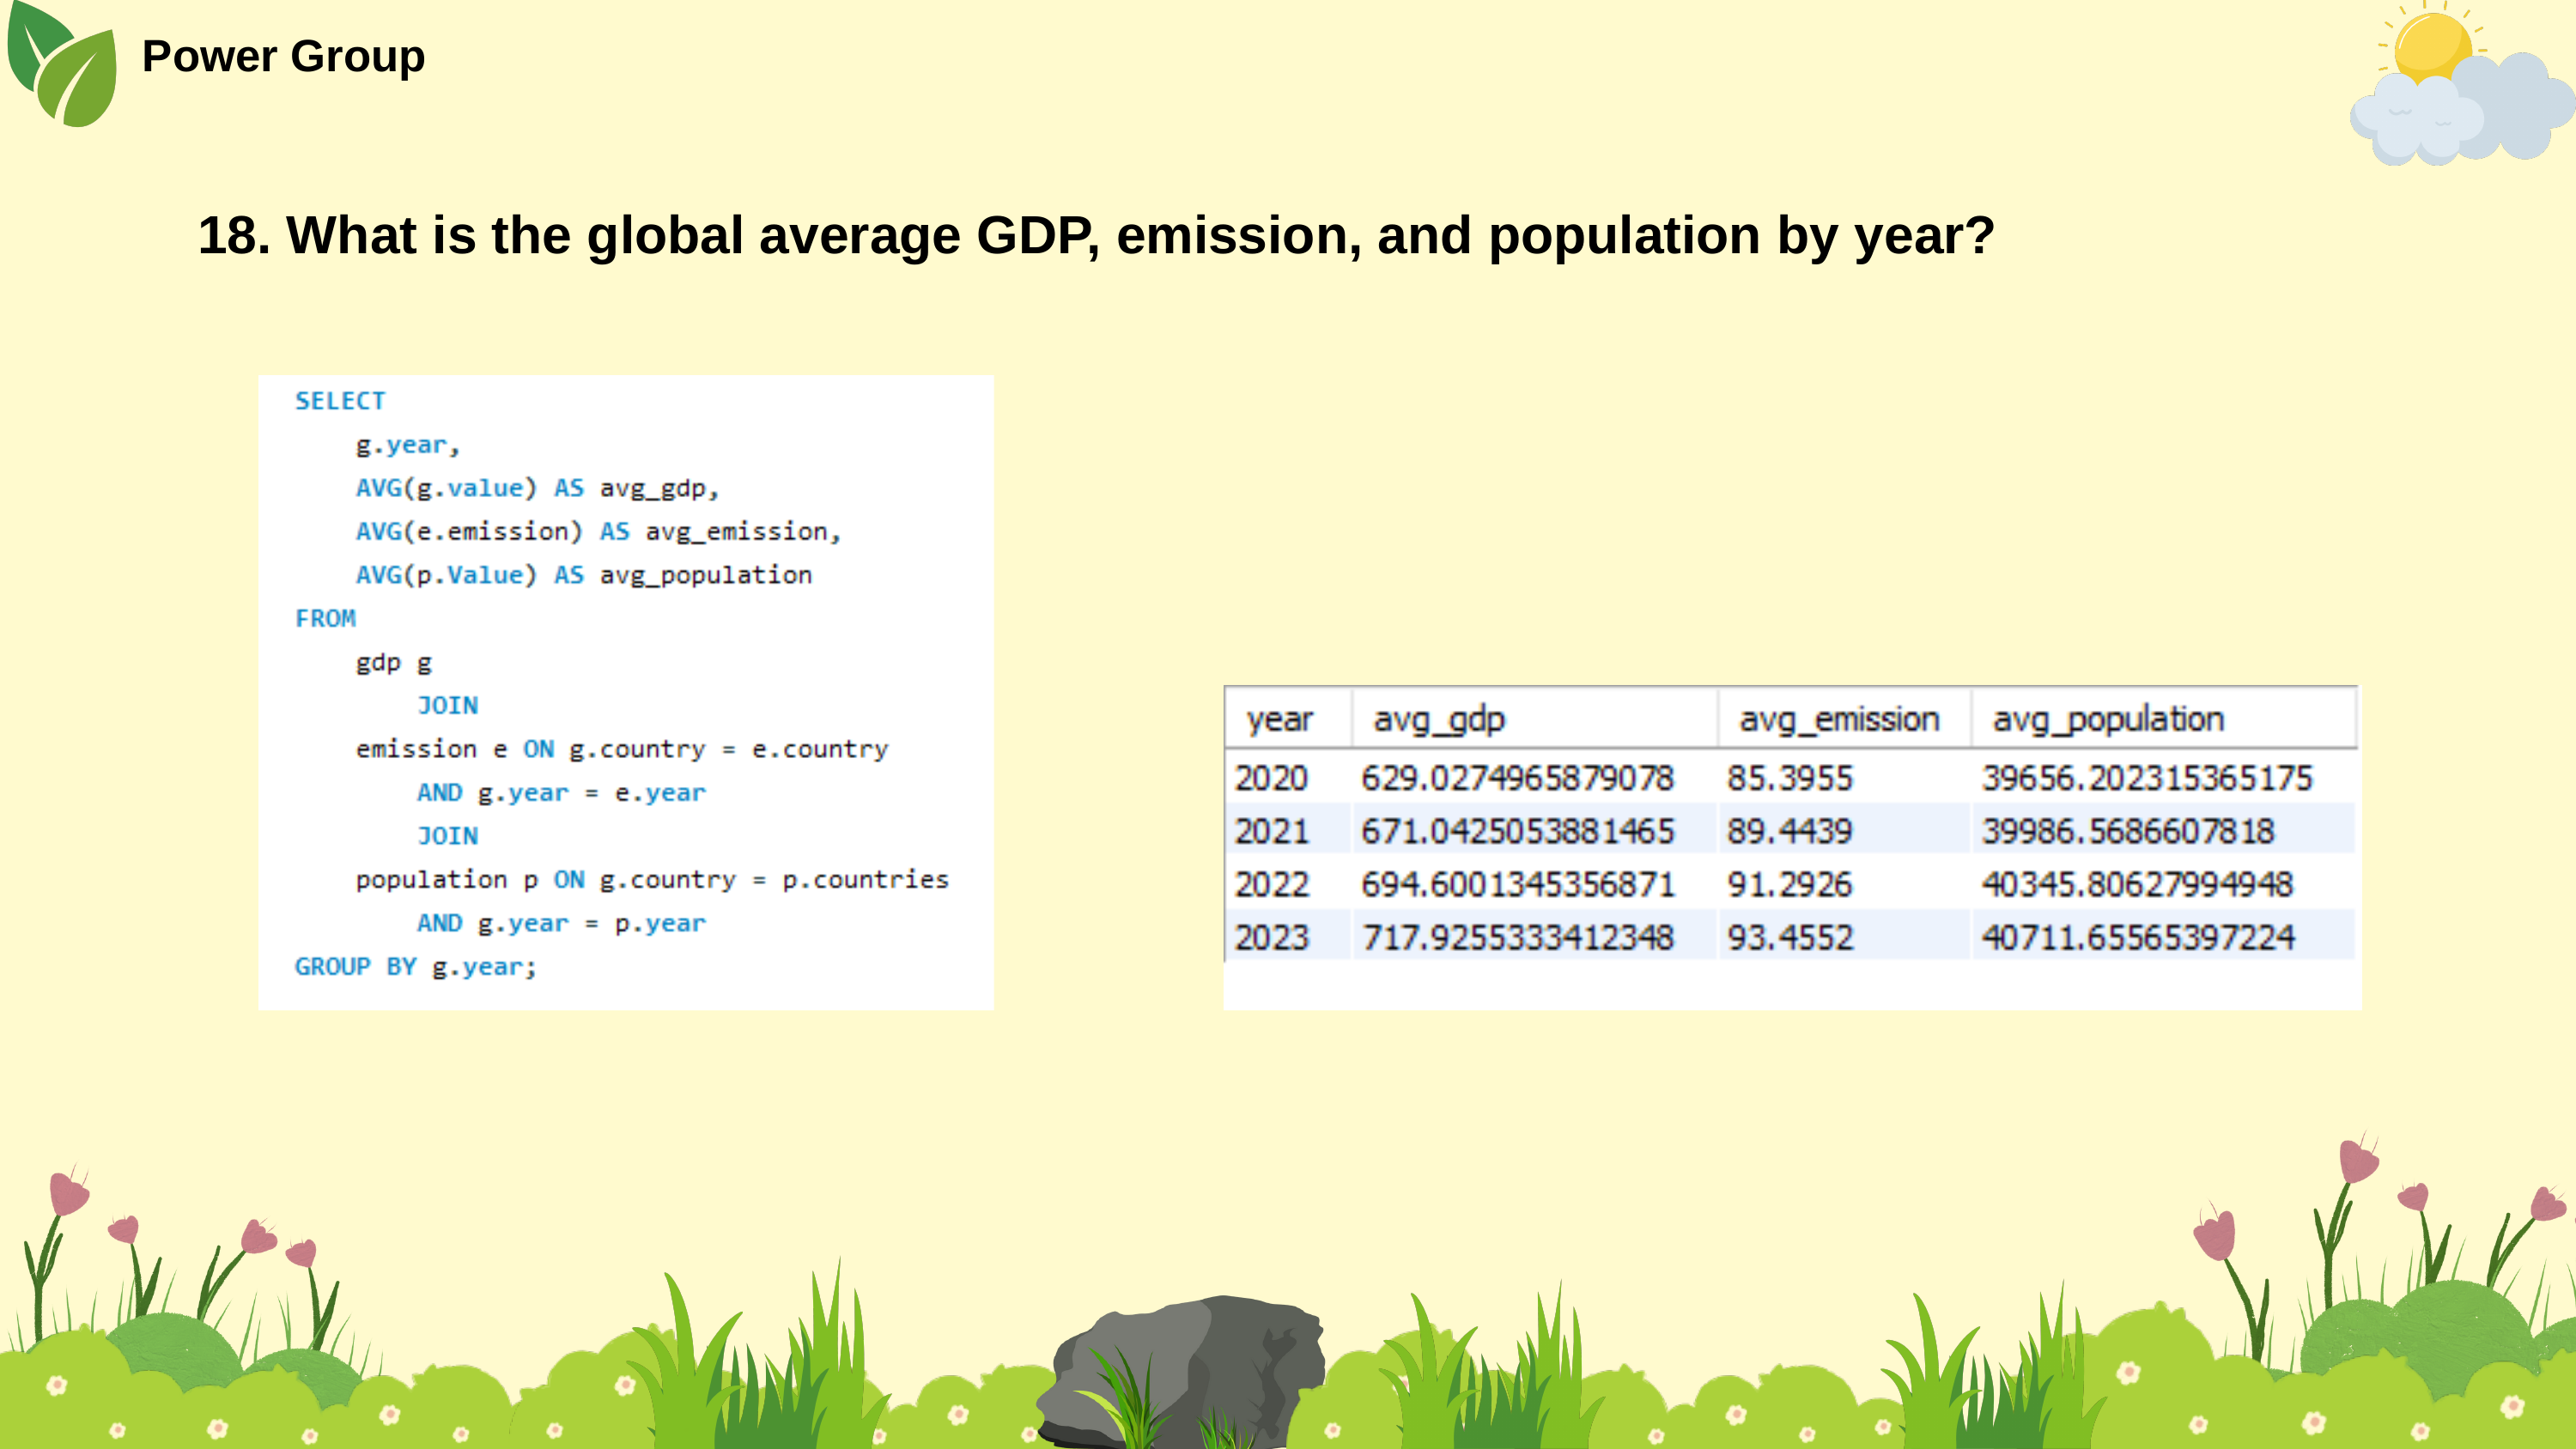

Power Group

18. What is the global average GDP, emission, and population by year?